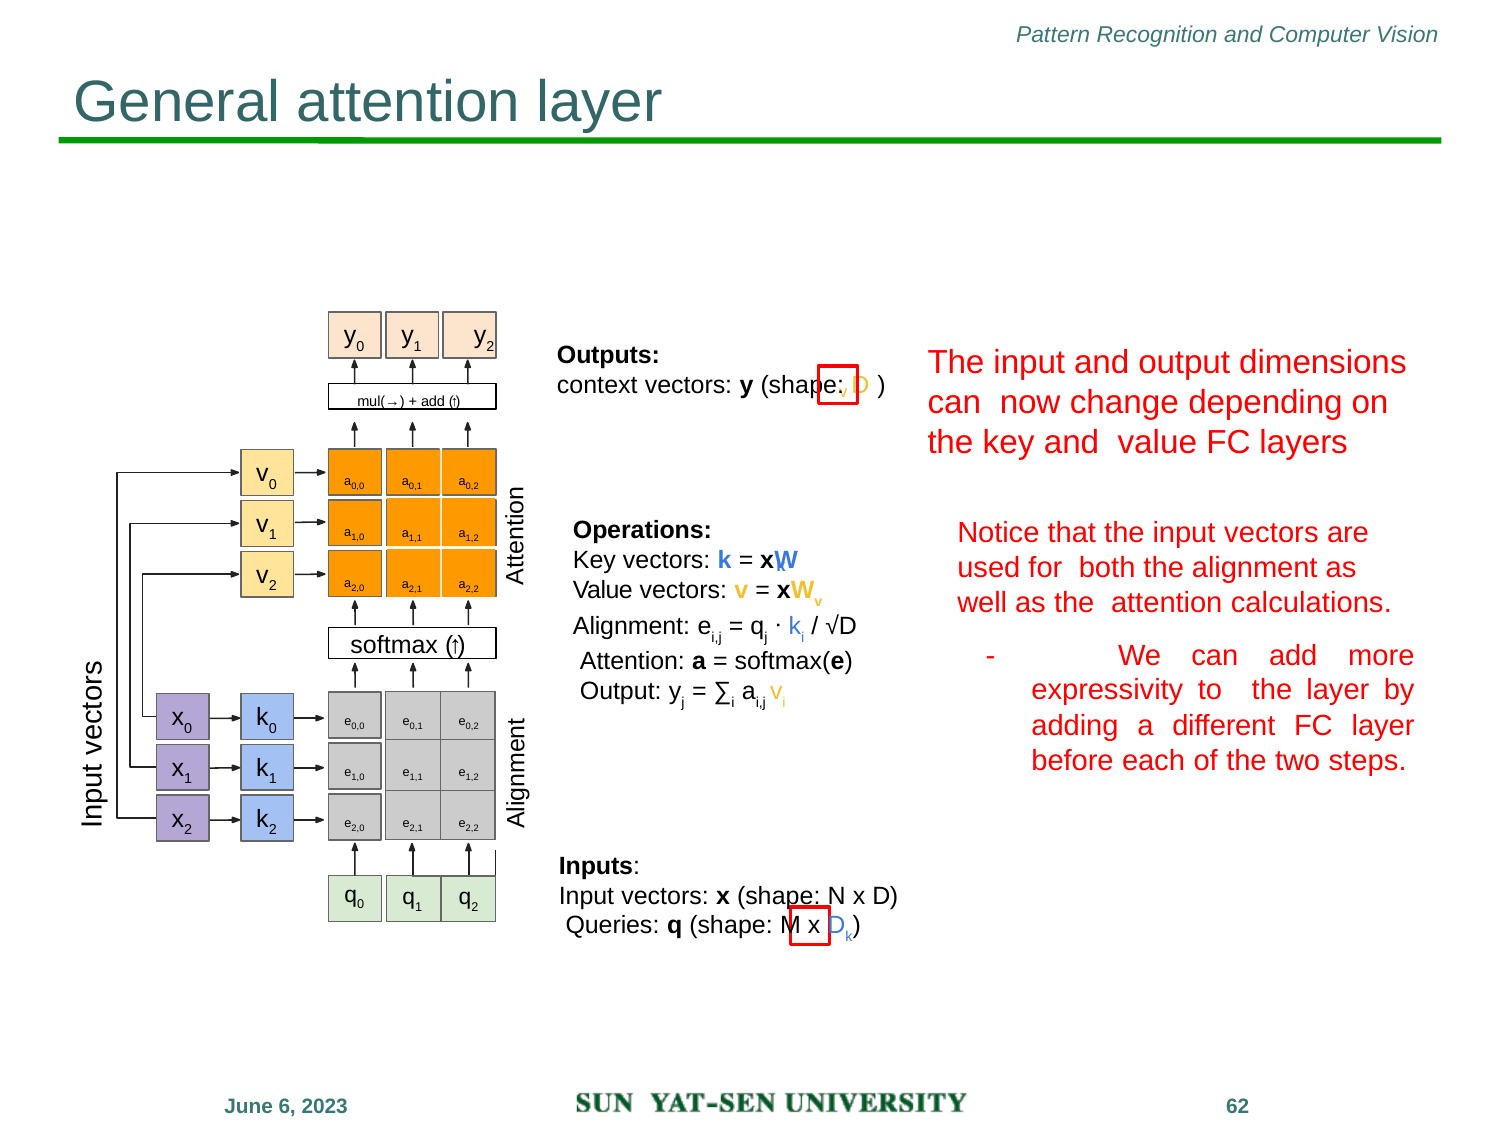

# General attention layer

y0
y1	y2
Outputs:
context vectors: y (shape: D )
The input and output dimensions can  now change depending on the key and  value FC layers

v
mul(→) + add (↑)

v0
a0,1
a0,2
a0,0

Attention

a1,1

a1,2

v1
Operations:
Key vectors: k = xW
Notice that the input vectors are used for  both the alignment as well as the  attention calculations.
a1,0

a2,1

a2,2

v2
k
a2,0
Value vectors: v = xWv  Alignment: ei,j = qj ᐧ ki / √D  Attention: a = softmax(e)  Output: yj = ∑i ai,j vi

softmax (↑)
-    We can add more expressivity to  the layer by adding a different FC layer before each of the two steps.
Input vectors

| e0,0 | e0,1 | e0,2 |
| --- | --- | --- |
| e1,0 | e1,1 | e1,2 |
| e2,0 | e2,1 | e2,2 |

x0
k0
Alignment

x1
k1
x2
k2

Inputs:
Input vectors: x (shape: N x D)  Queries: q (shape: M x Dk)
|  |  |  |  |
| --- | --- | --- | --- |
| q1 |  | q2 |  |
q0